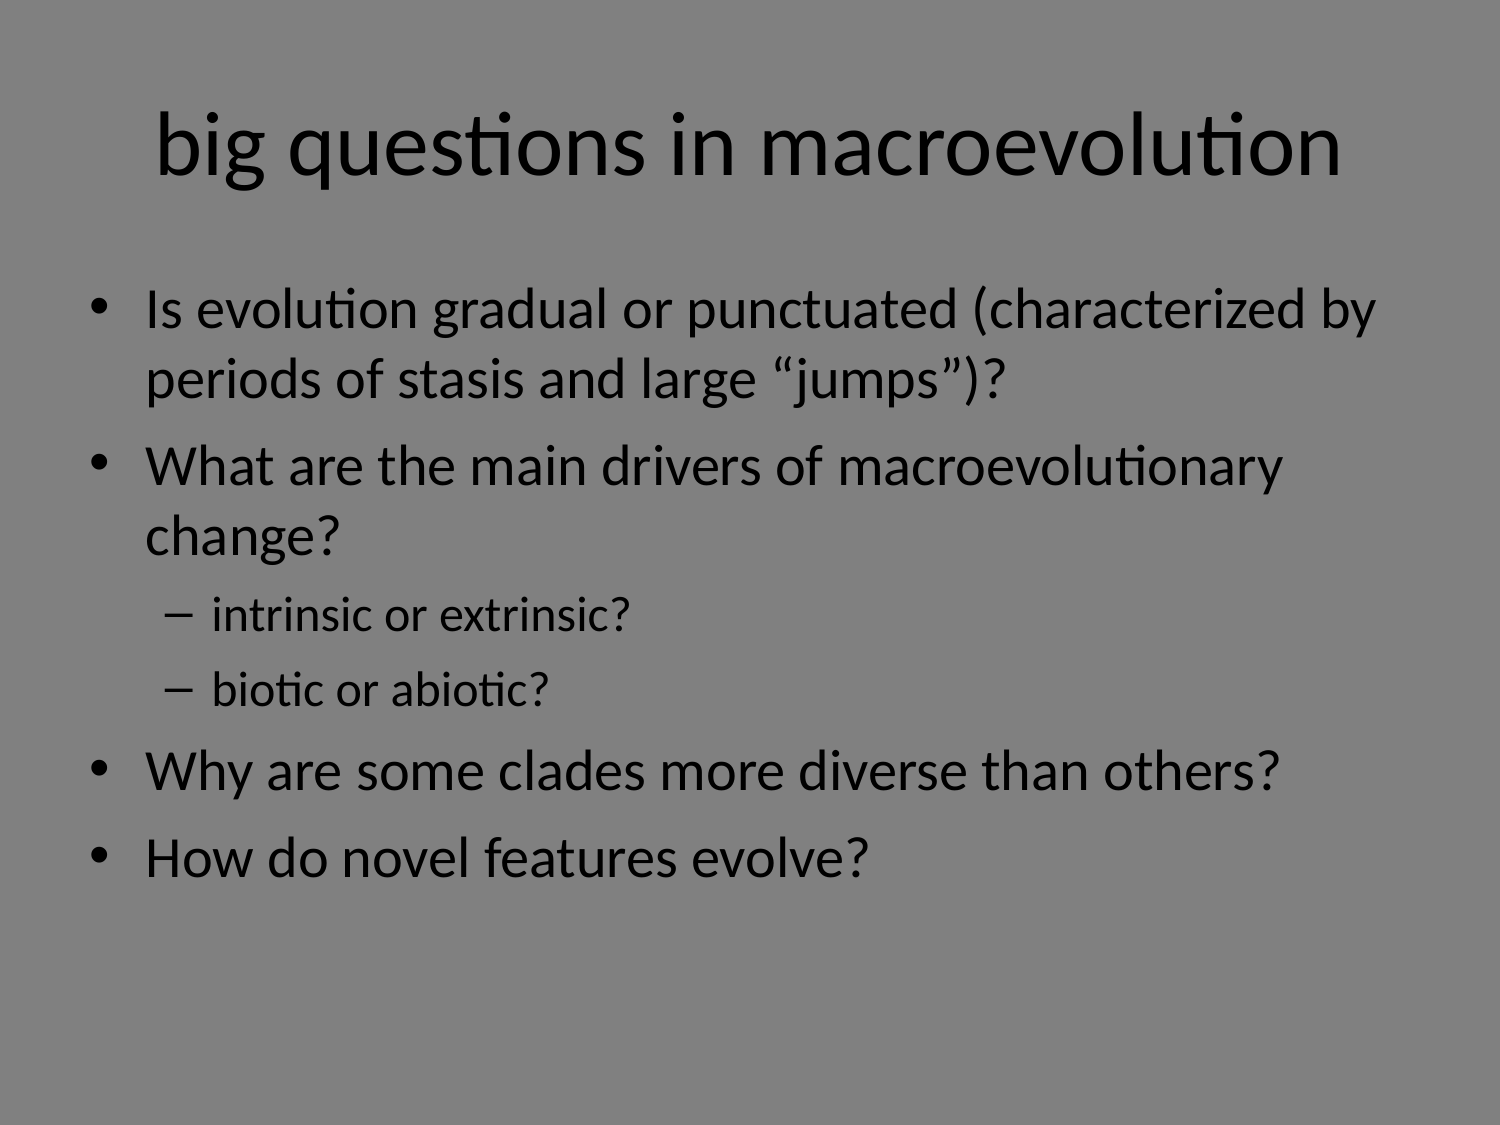

# big questions in macroevolution
Is evolution gradual or punctuated (characterized by periods of stasis and large “jumps”)?
What are the main drivers of macroevolutionary change?
intrinsic or extrinsic?
biotic or abiotic?
Why are some clades more diverse than others?
How do novel features evolve?